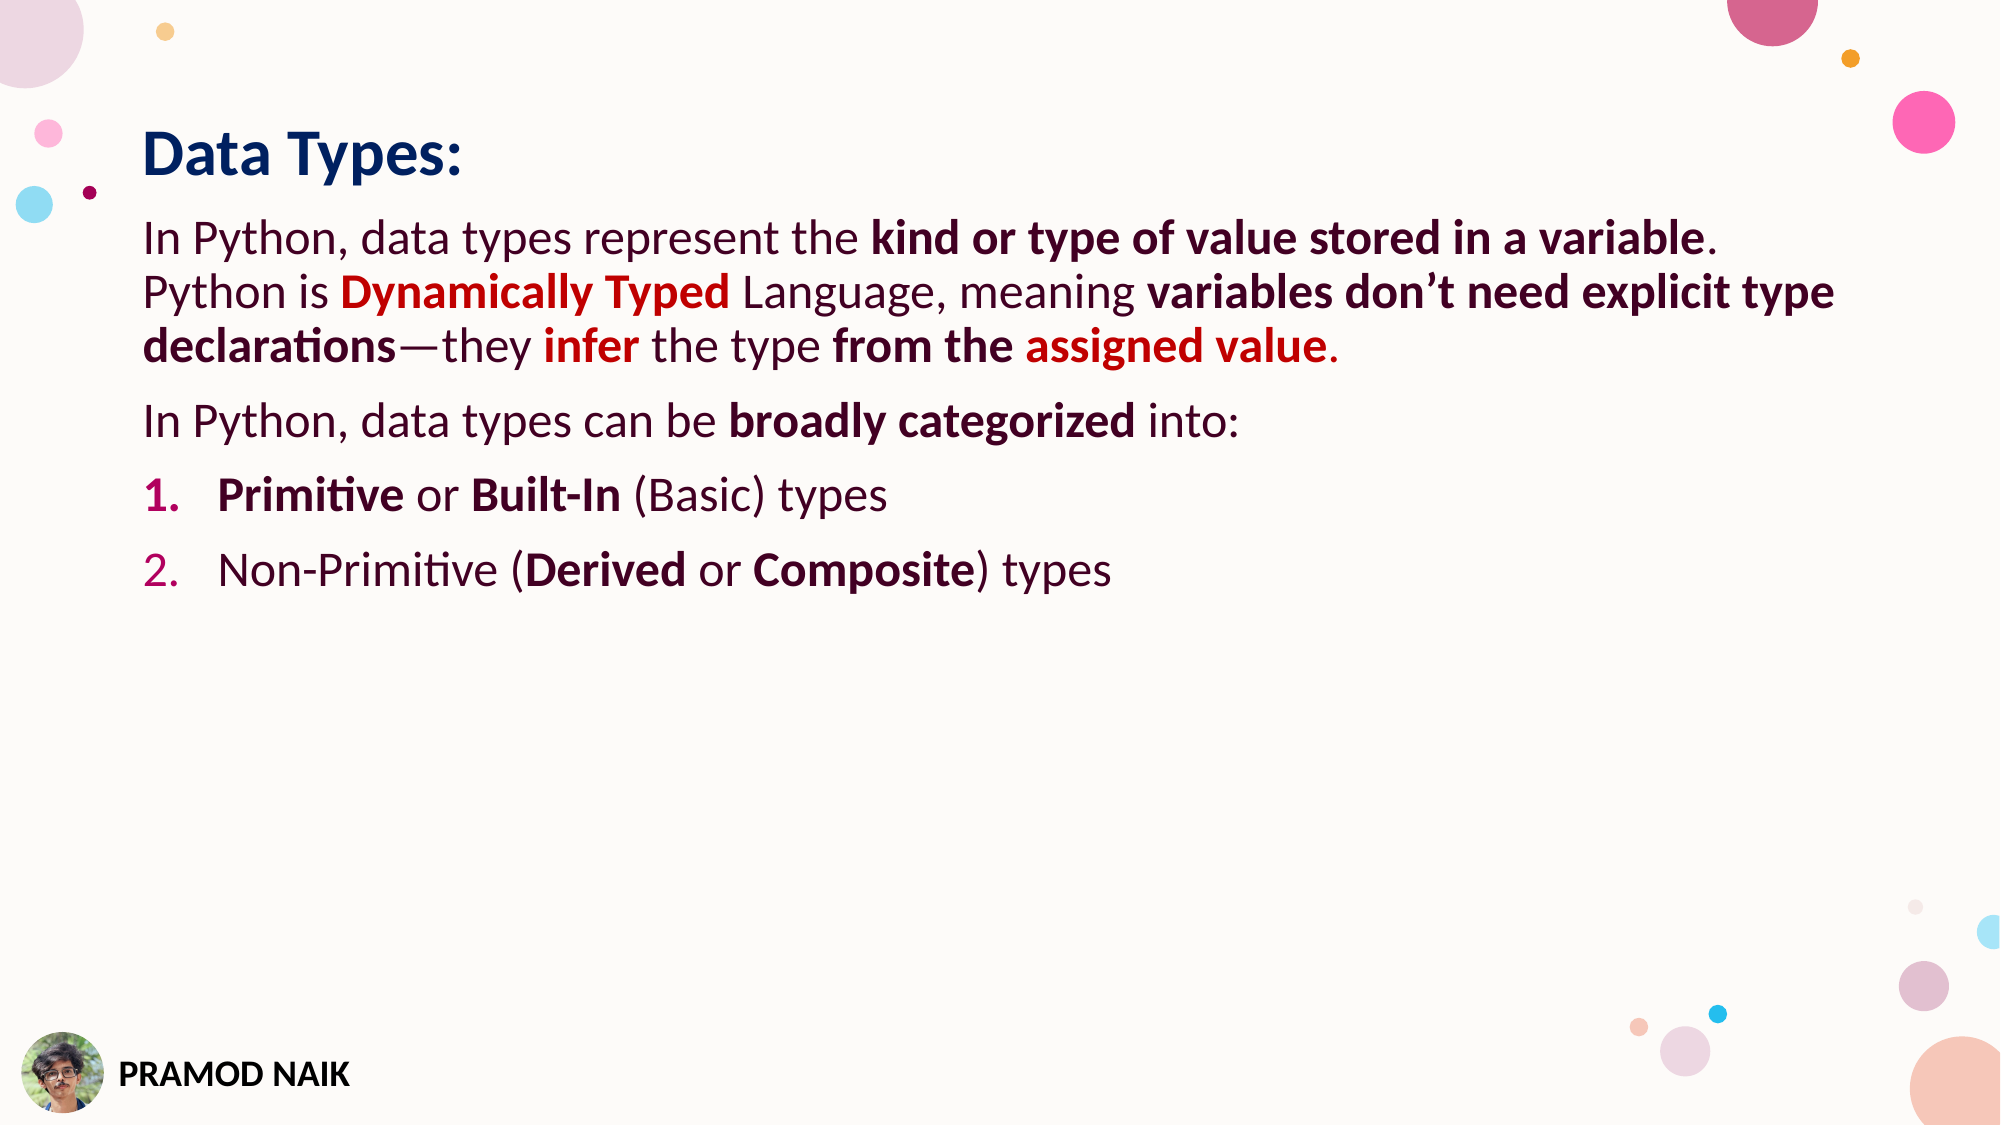

Data Types:
In Python, data types represent the kind or type of value stored in a variable. Python is Dynamically Typed Language, meaning variables don’t need explicit type declarations—they infer the type from the assigned value.
In Python, data types can be broadly categorized into:
Primitive or Built-In (Basic) types
Non-Primitive (Derived or Composite) types